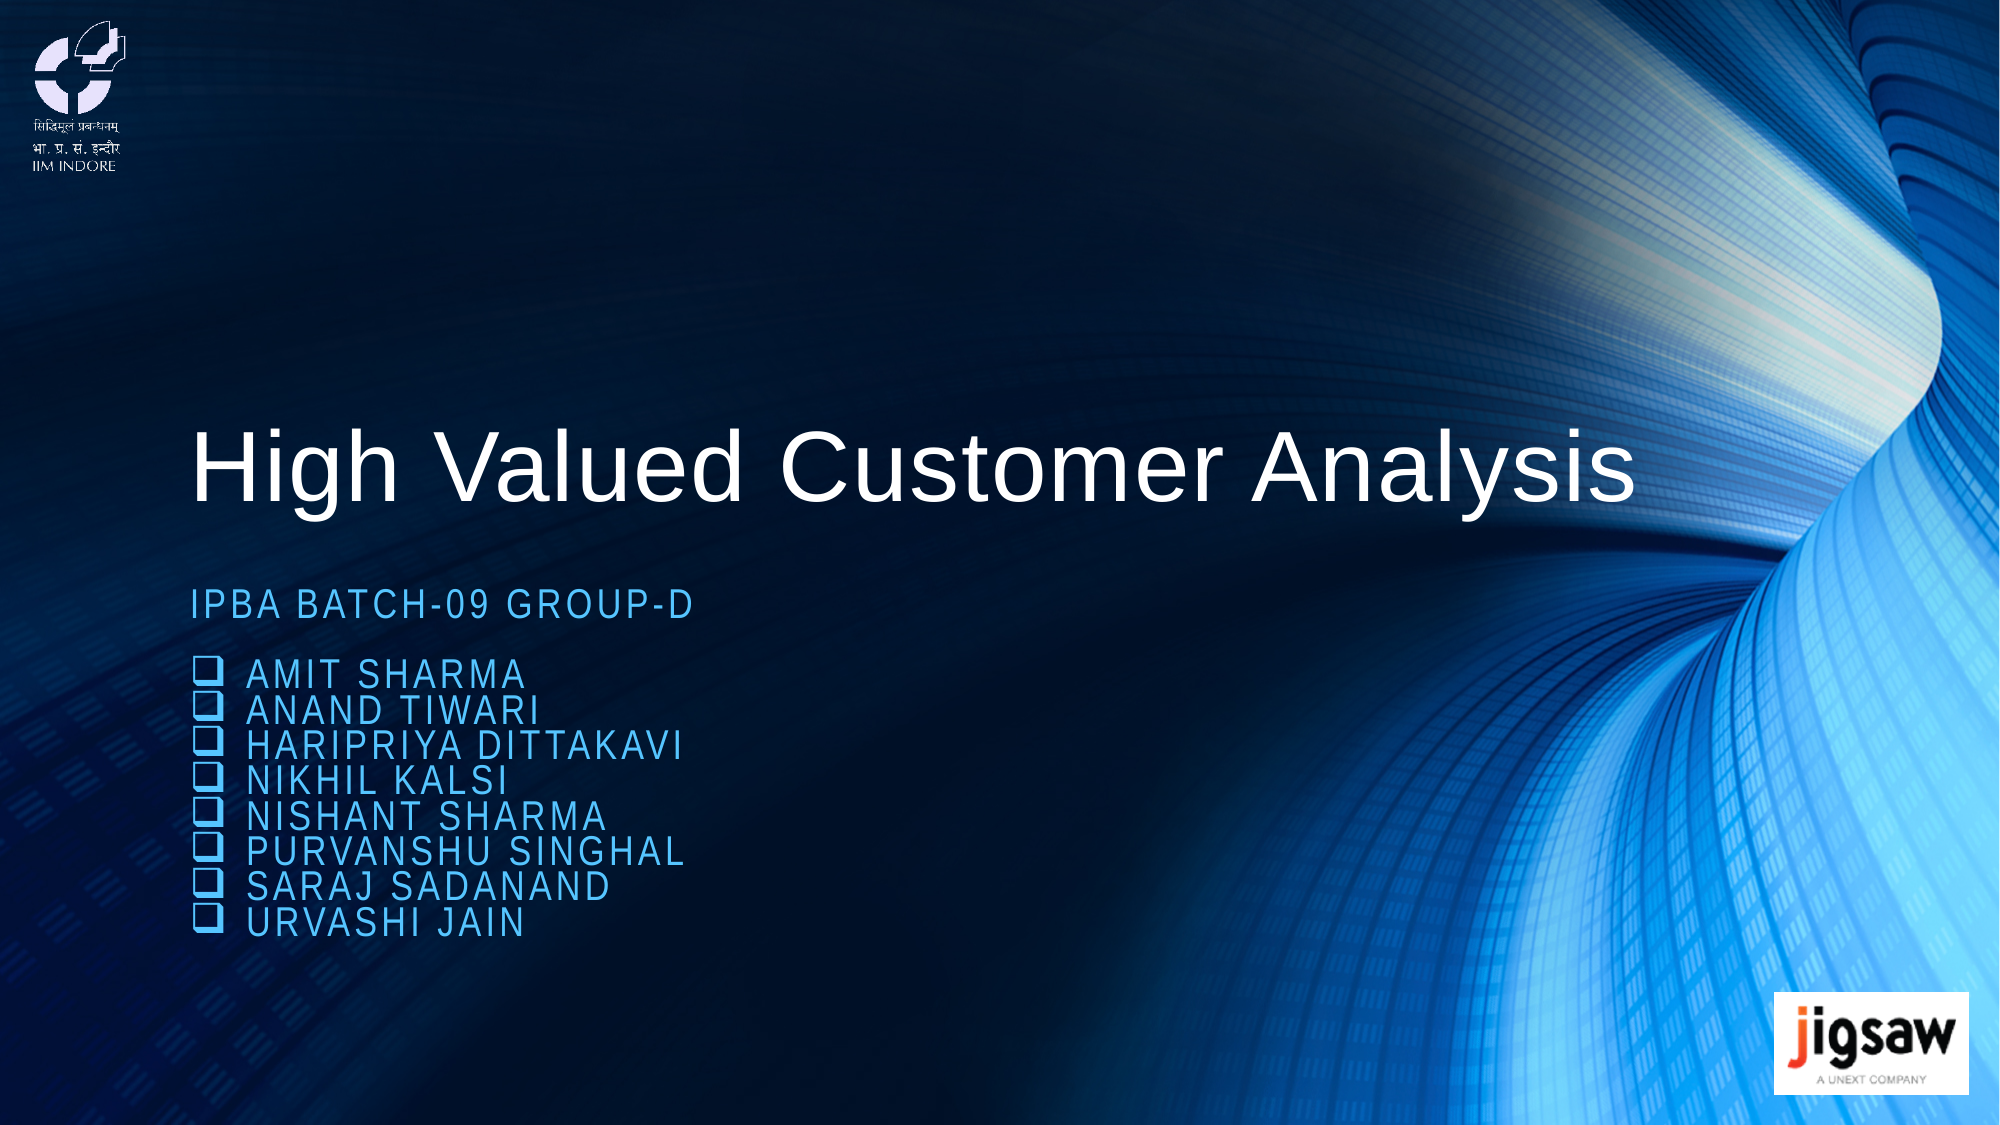

# High Valued Customer Analysis
IPBA BATCH-09 Group-d

Amit Sharma
Anand Tiwari
Haripriya Dittakavi
Nikhil Kalsi
Nishant Sharma
Purvanshu Singhal
Saraj Sadanand
Urvashi Jain